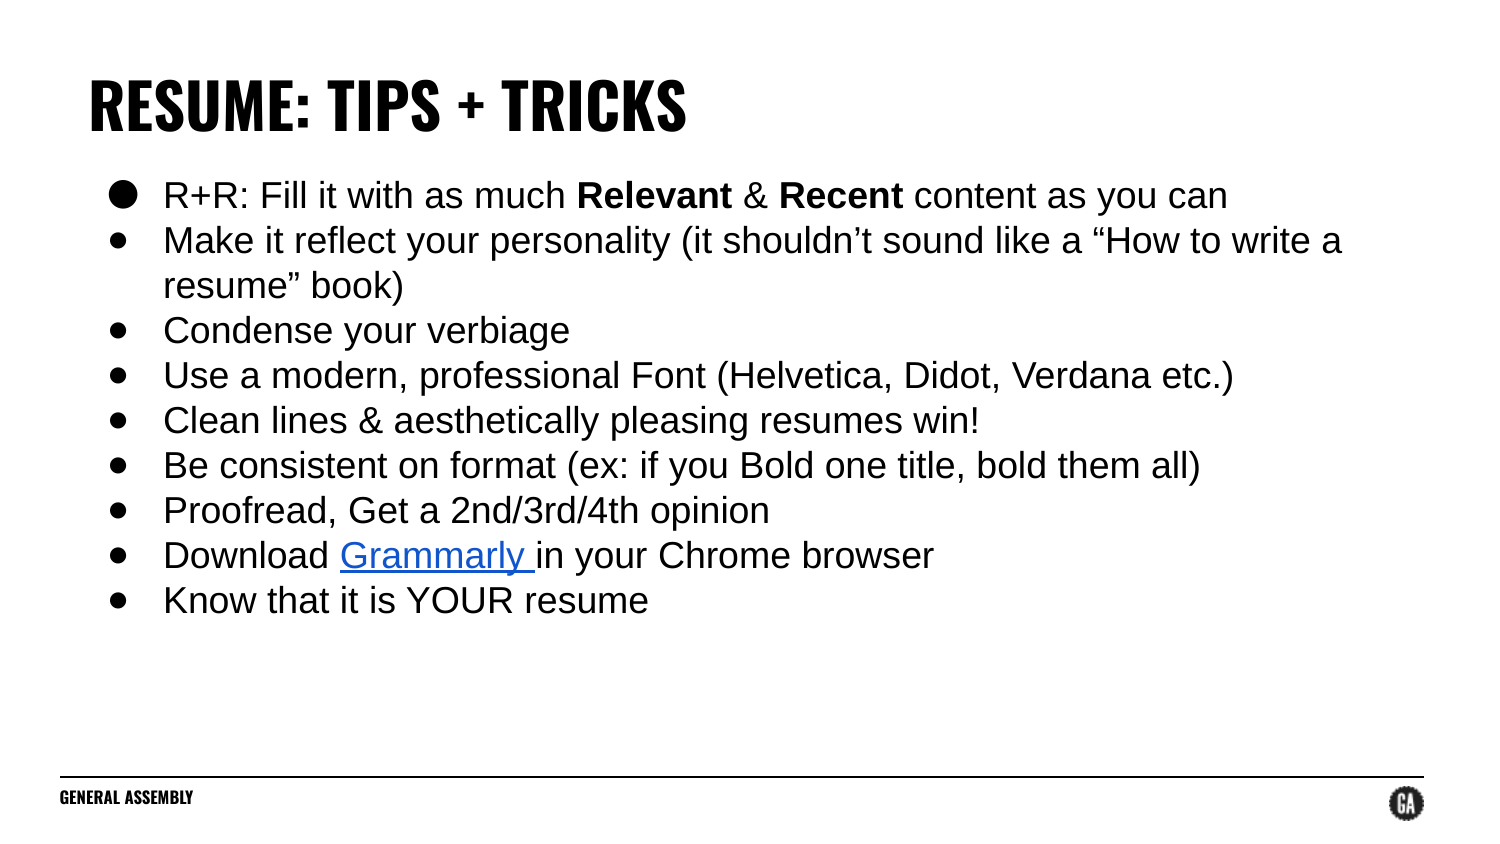

# RESUME: TIPS + TRICKS
R+R: Fill it with as much Relevant & Recent content as you can
Make it reflect your personality (it shouldn’t sound like a “How to write a resume” book)
Condense your verbiage
Use a modern, professional Font (Helvetica, Didot, Verdana etc.)
Clean lines & aesthetically pleasing resumes win!
Be consistent on format (ex: if you Bold one title, bold them all)
Proofread, Get a 2nd/3rd/4th opinion
Download Grammarly in your Chrome browser
Know that it is YOUR resume